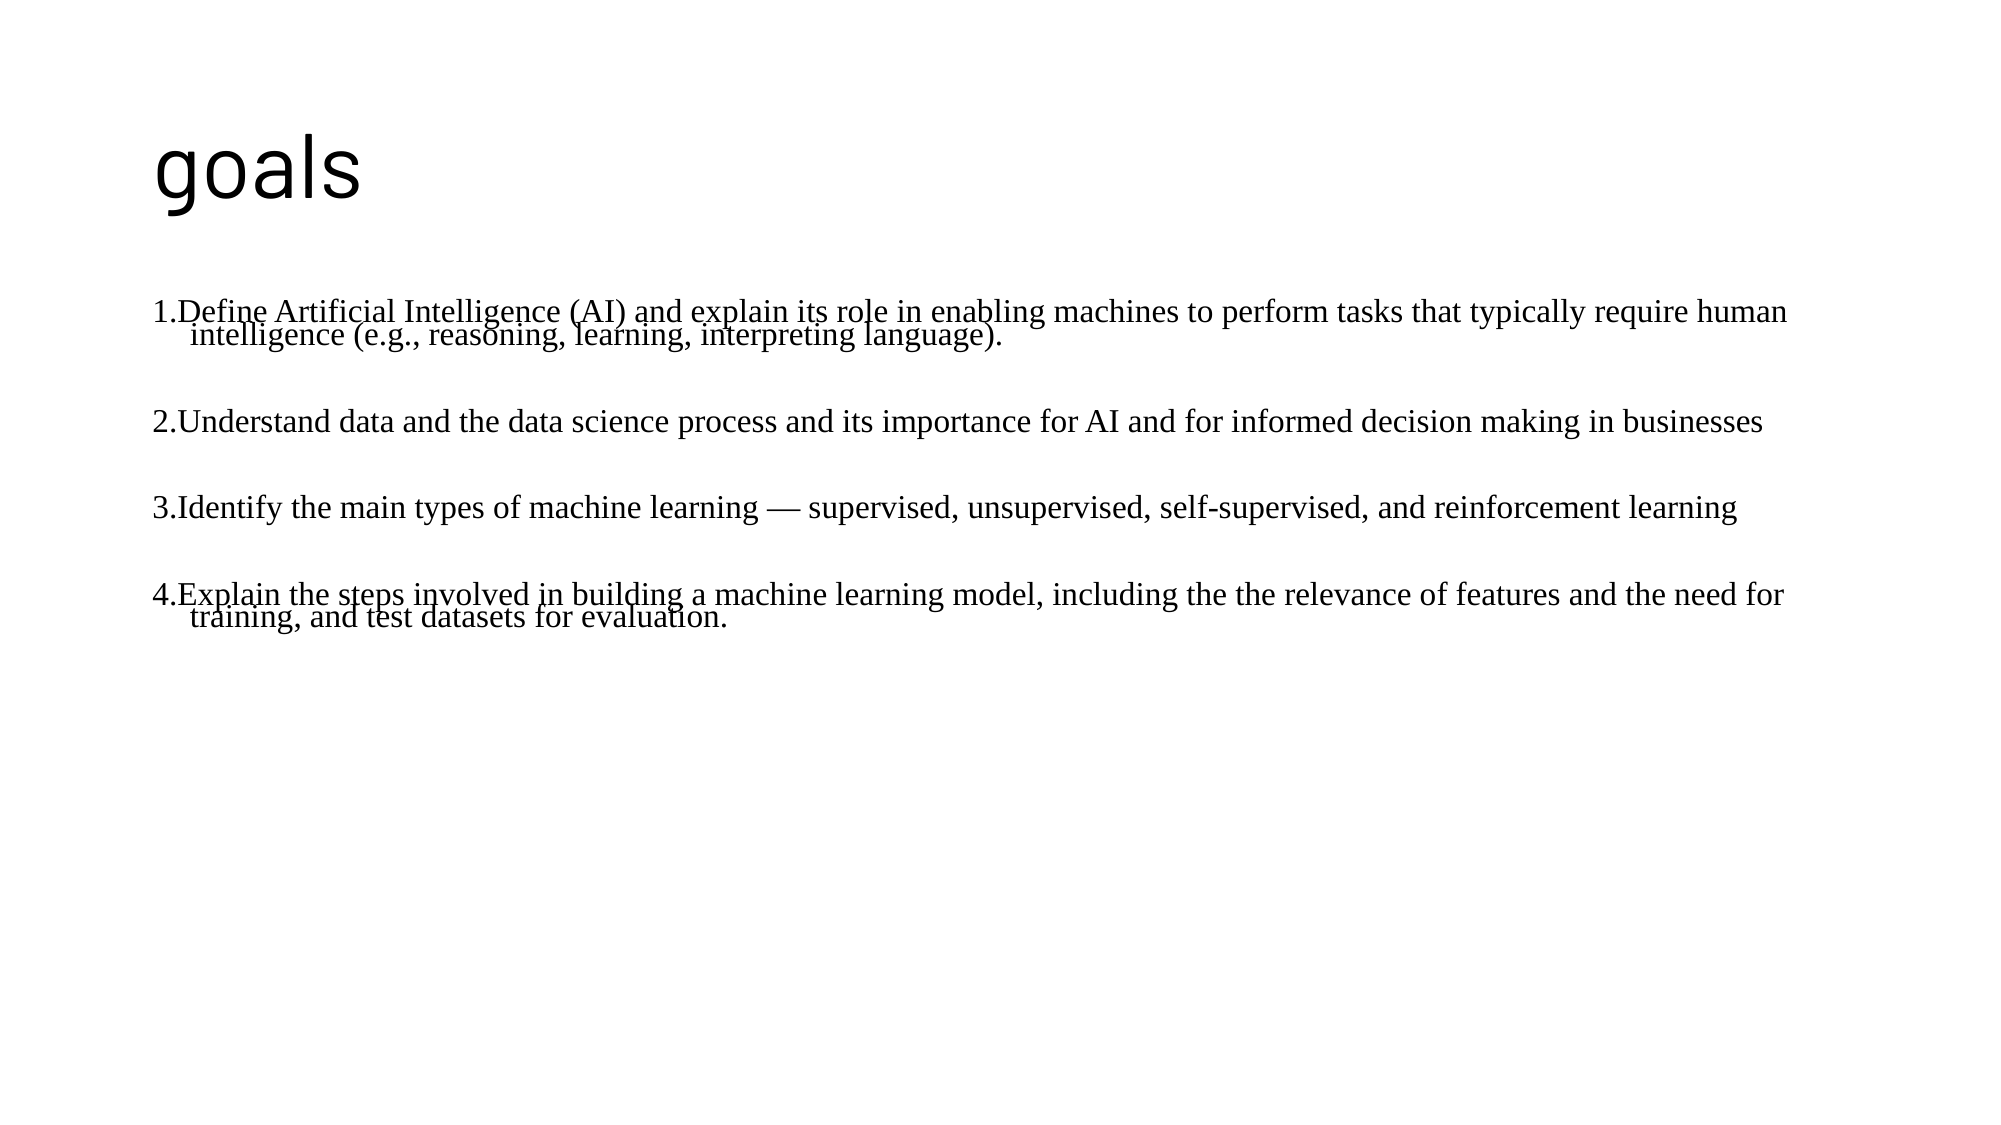

# goals
1.Define Artificial Intelligence (AI) and explain its role in enabling machines to perform tasks that typically require human intelligence (e.g., reasoning, learning, interpreting language).

2.Understand data and the data science process and its importance for AI and for informed decision making in businesses

3.Identify the main types of machine learning — supervised, unsupervised, self-supervised, and reinforcement learning

4.Explain the steps involved in building a machine learning model, including the the relevance of features and the need for training, and test datasets for evaluation.